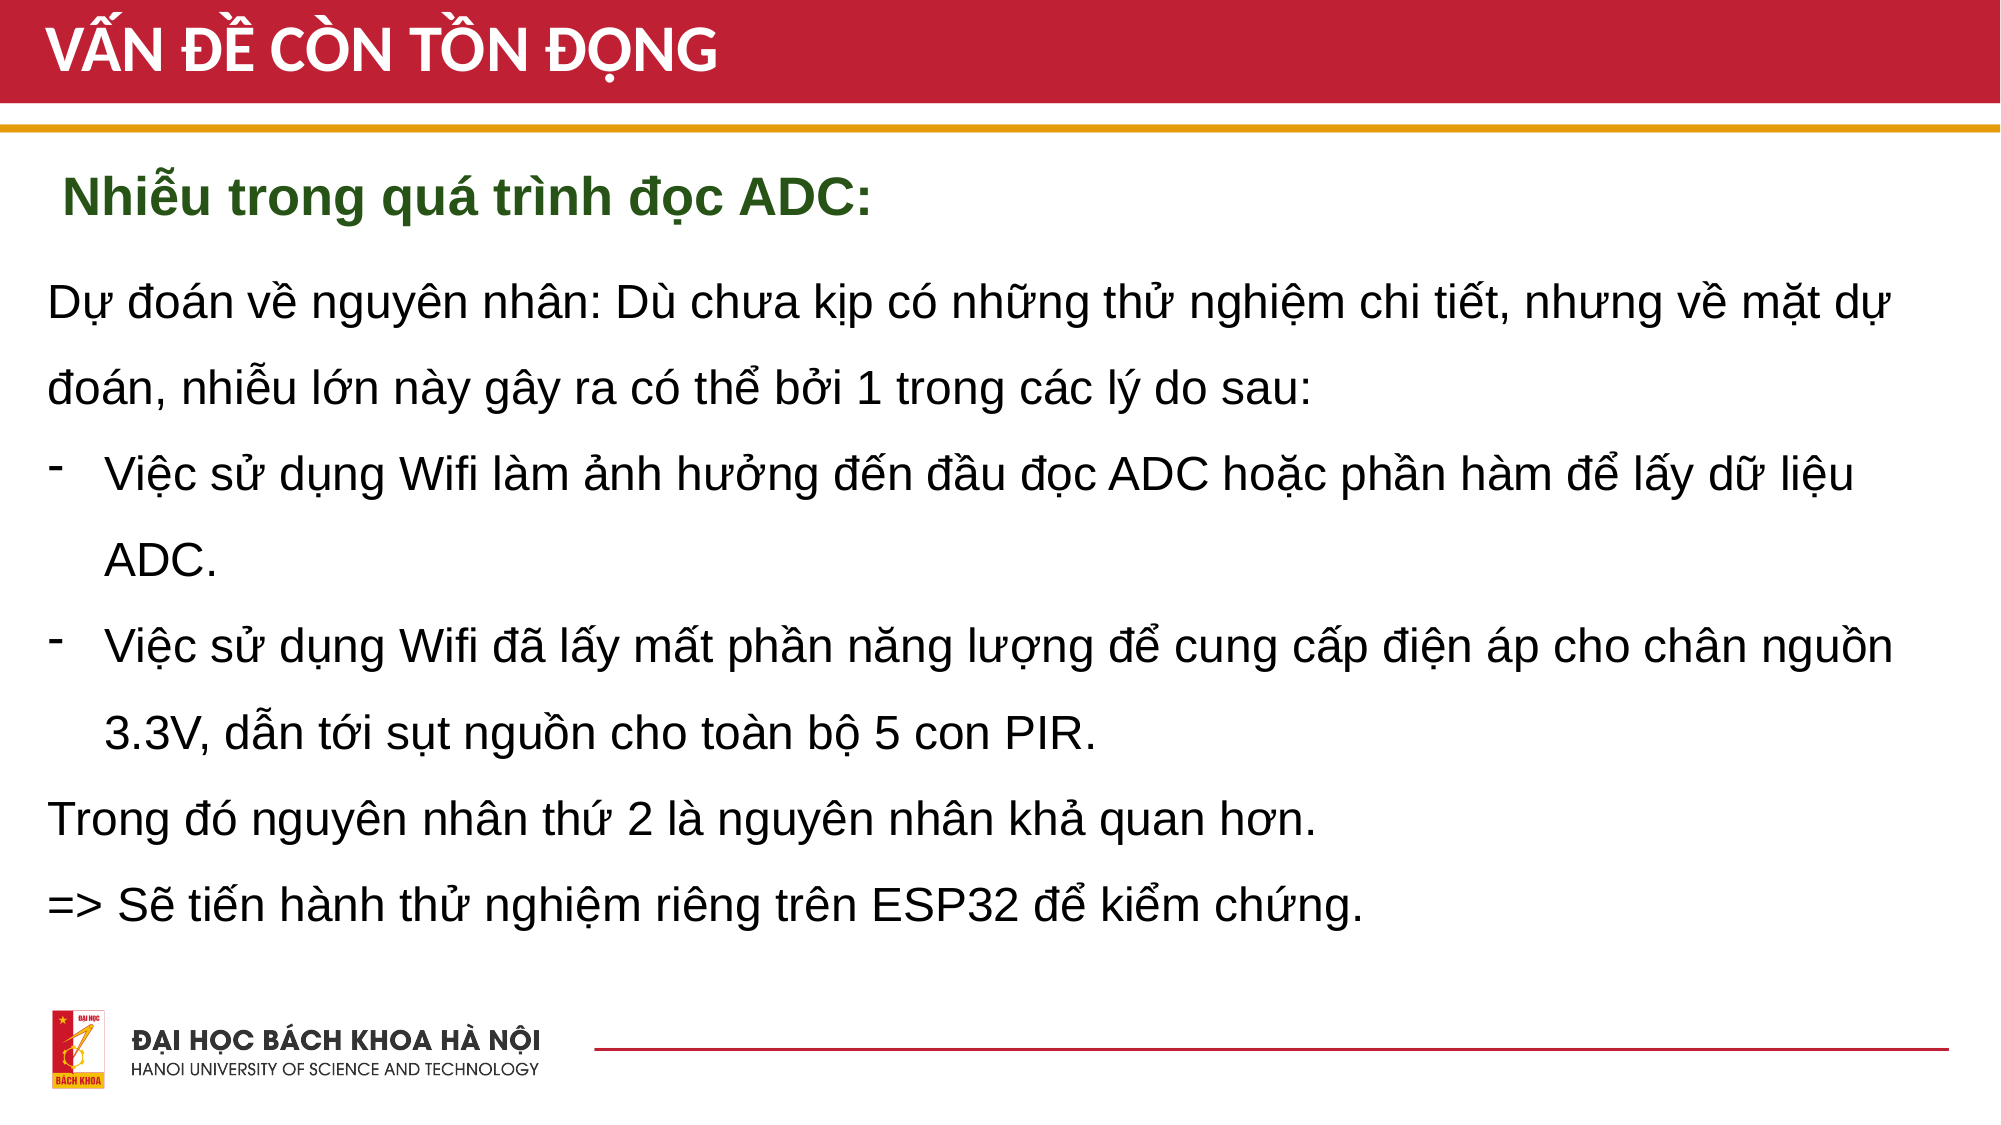

# VẤN ĐỀ CÒN TỒN ĐỌNG
Nhiễu trong quá trình đọc ADC:
Dự đoán về nguyên nhân: Dù chưa kịp có những thử nghiệm chi tiết, nhưng về mặt dự đoán, nhiễu lớn này gây ra có thể bởi 1 trong các lý do sau:
Việc sử dụng Wifi làm ảnh hưởng đến đầu đọc ADC hoặc phần hàm để lấy dữ liệu ADC.
Việc sử dụng Wifi đã lấy mất phần năng lượng để cung cấp điện áp cho chân nguồn 3.3V, dẫn tới sụt nguồn cho toàn bộ 5 con PIR.
Trong đó nguyên nhân thứ 2 là nguyên nhân khả quan hơn.
=> Sẽ tiến hành thử nghiệm riêng trên ESP32 để kiểm chứng.